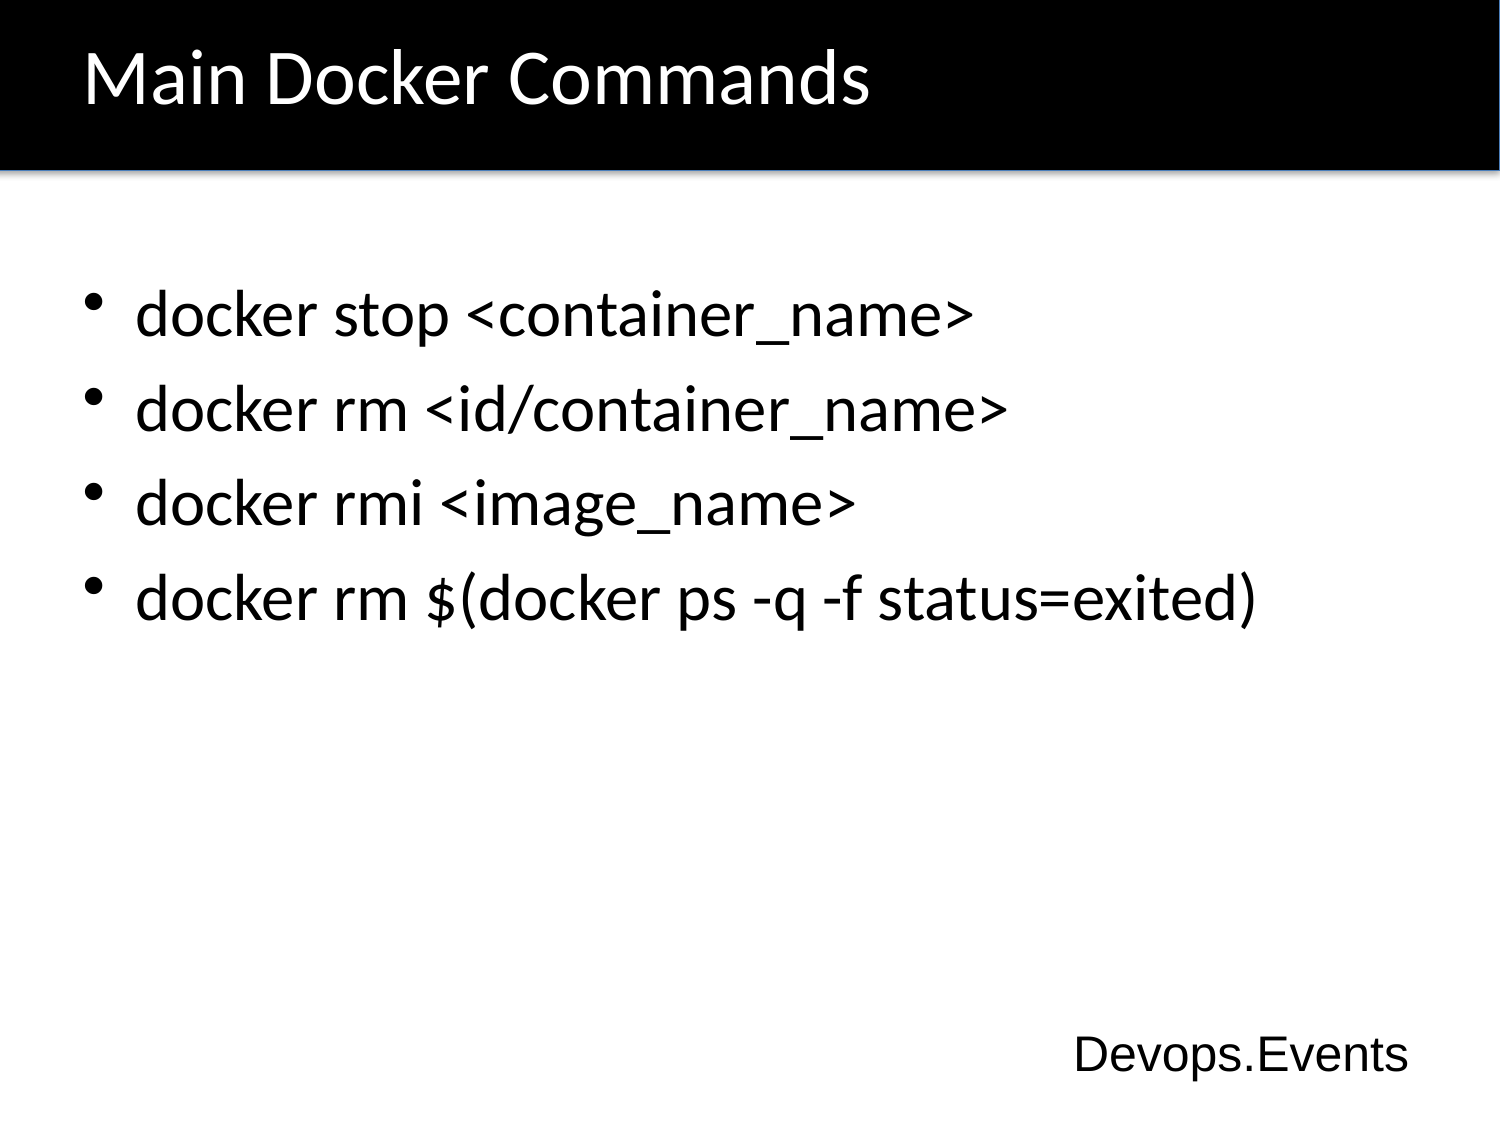

# Main Docker Commands
docker stop <container_name>
docker rm <id/container_name>
docker rmi <image_name>
docker rm $(docker ps -q -f status=exited)
Devops.Events